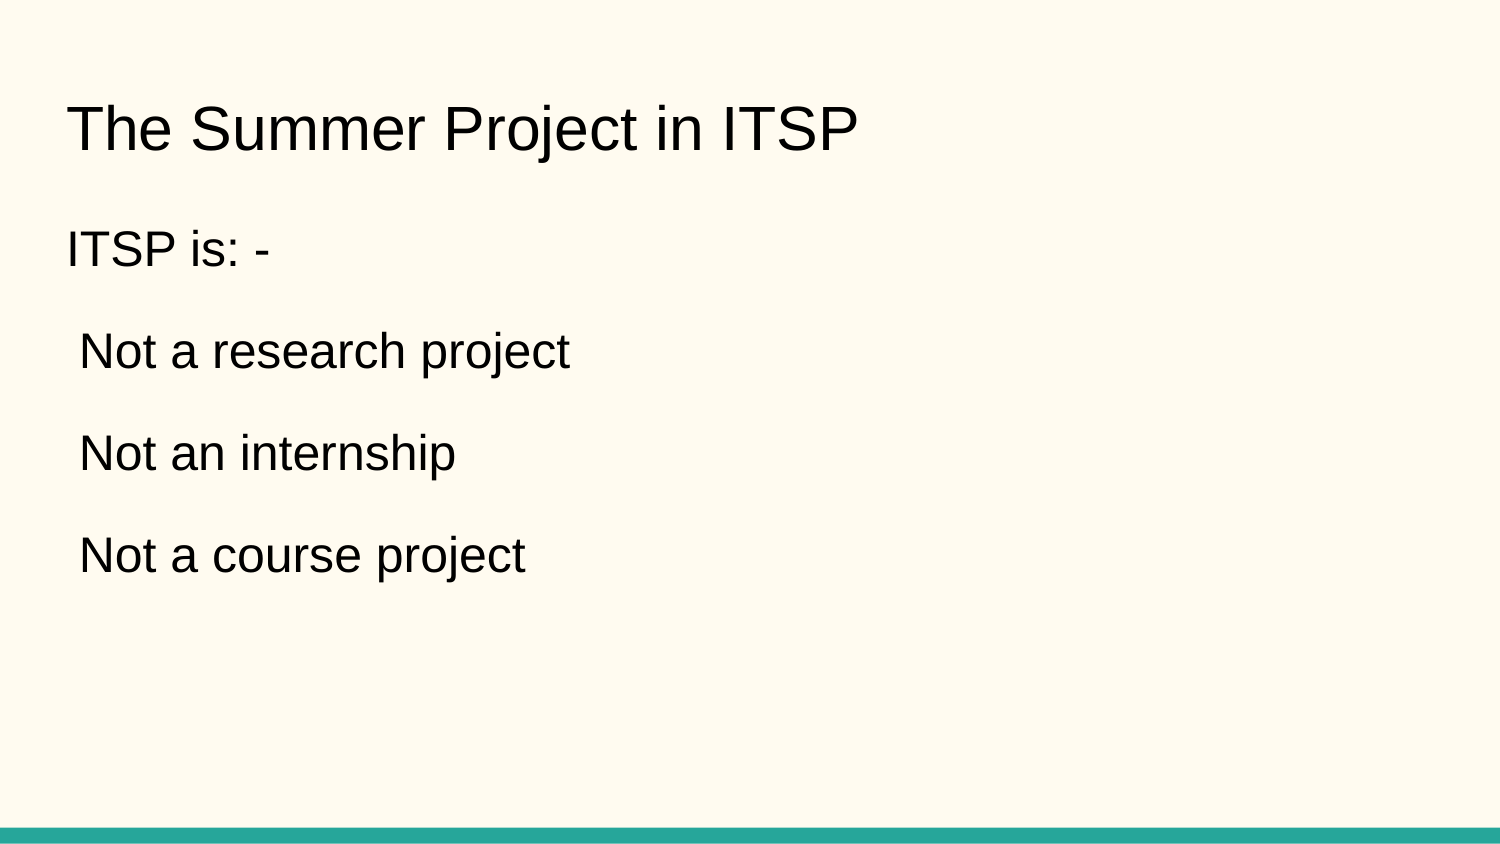

# The Summer Project in ITSP
ITSP is: -
Not a research project
Not an internship
Not a course project